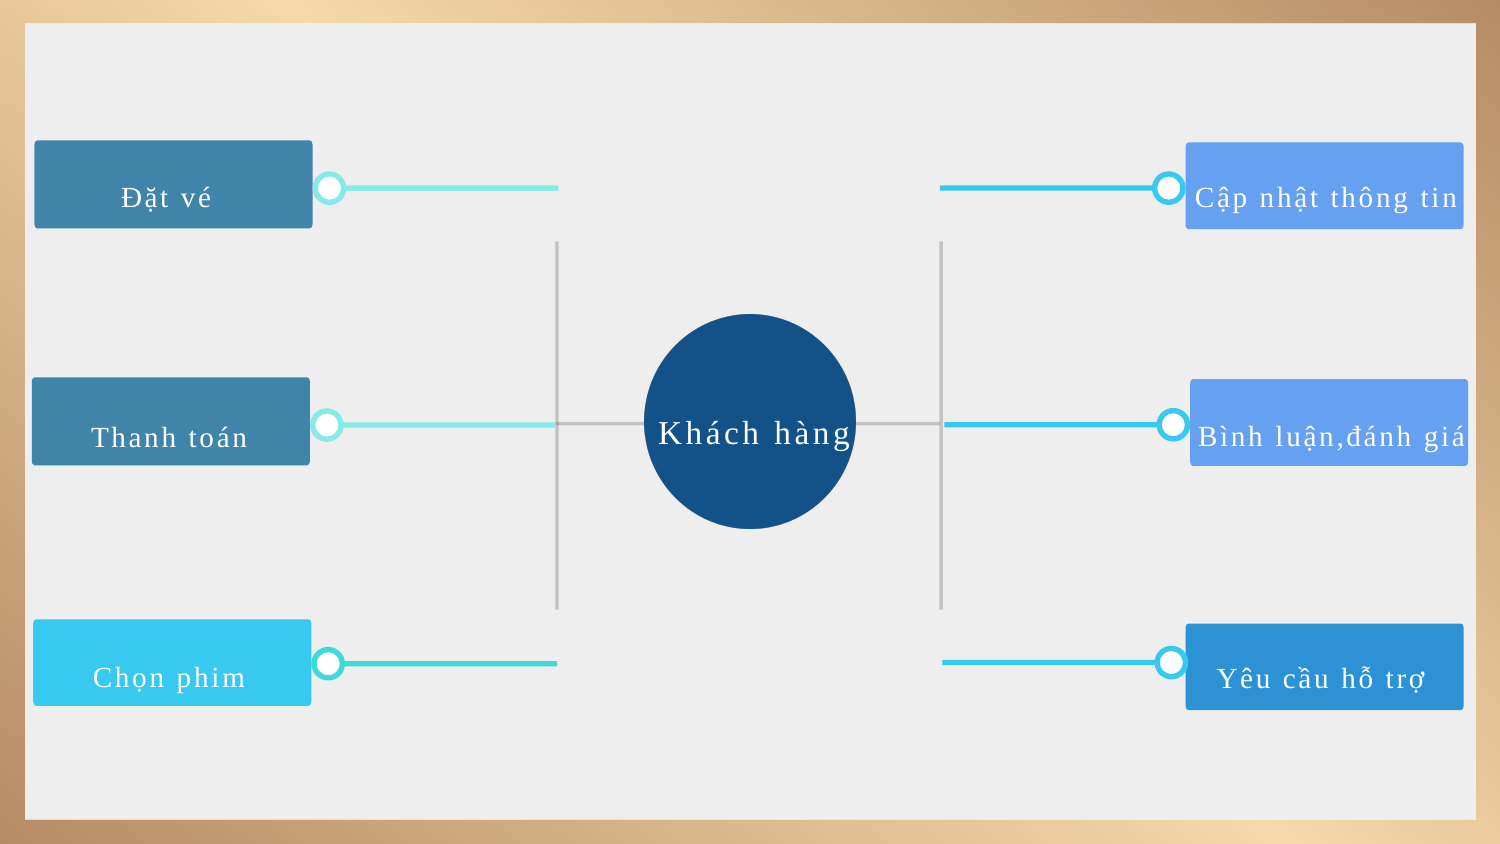

Đặt vé
Cập nhật thông tin

Khách hàng
Bình luận,đánh giá
Thanh toán

Chọn phim
Yêu cầu hỗ trợ